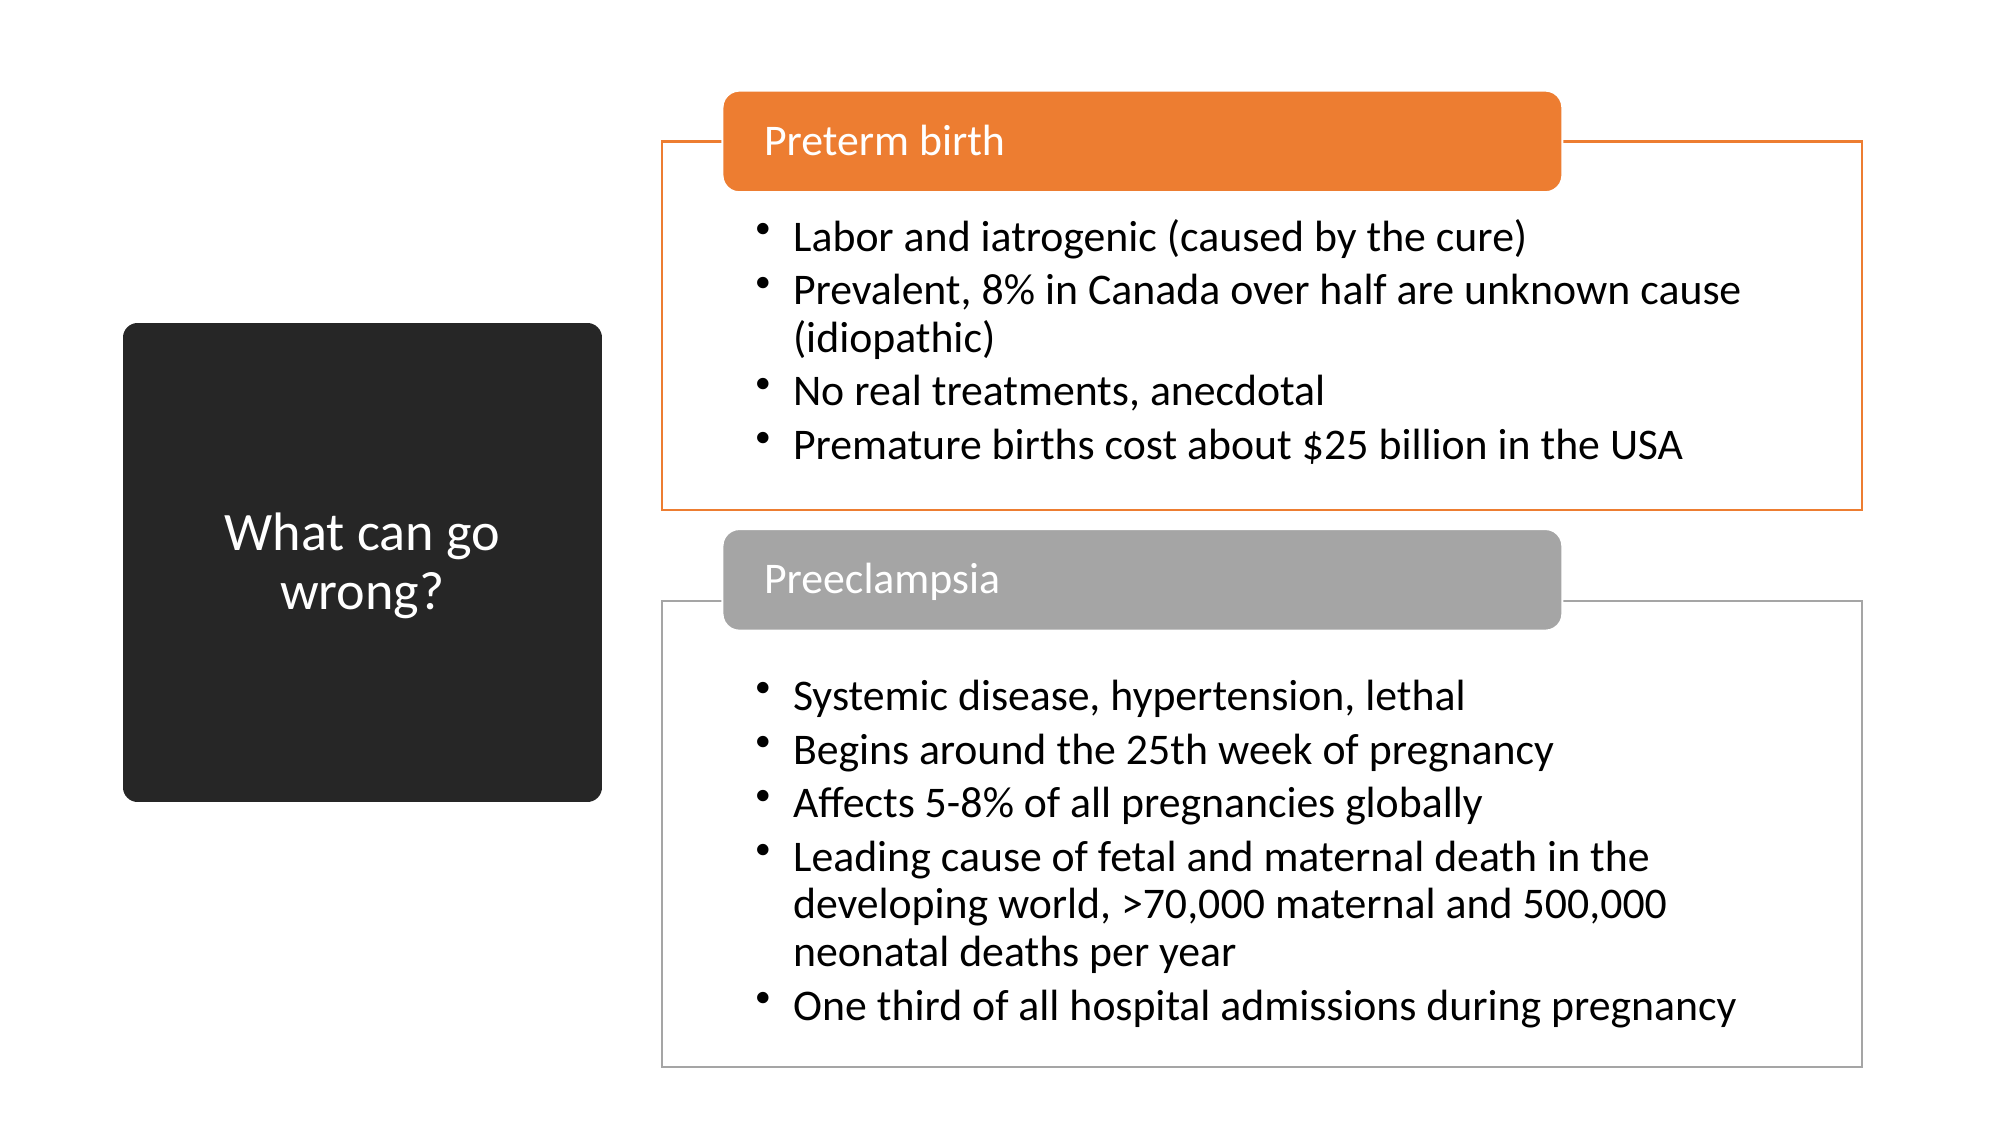

Labor and iatrogenic (caused by the cure)
Prevalent, 8% in Canada over half are unknown cause (idiopathic)
No real treatments, anecdotal
Premature births cost about $25 billion in the USA
Preterm birth
Systemic disease, hypertension, lethal
Begins around the 25th week of pregnancy
Affects 5-8% of all pregnancies globally
Leading cause of fetal and maternal death in the developing world, >70,000 maternal and 500,000 neonatal deaths per year
One third of all hospital admissions during pregnancy
Preeclampsia
# What can go wrong?